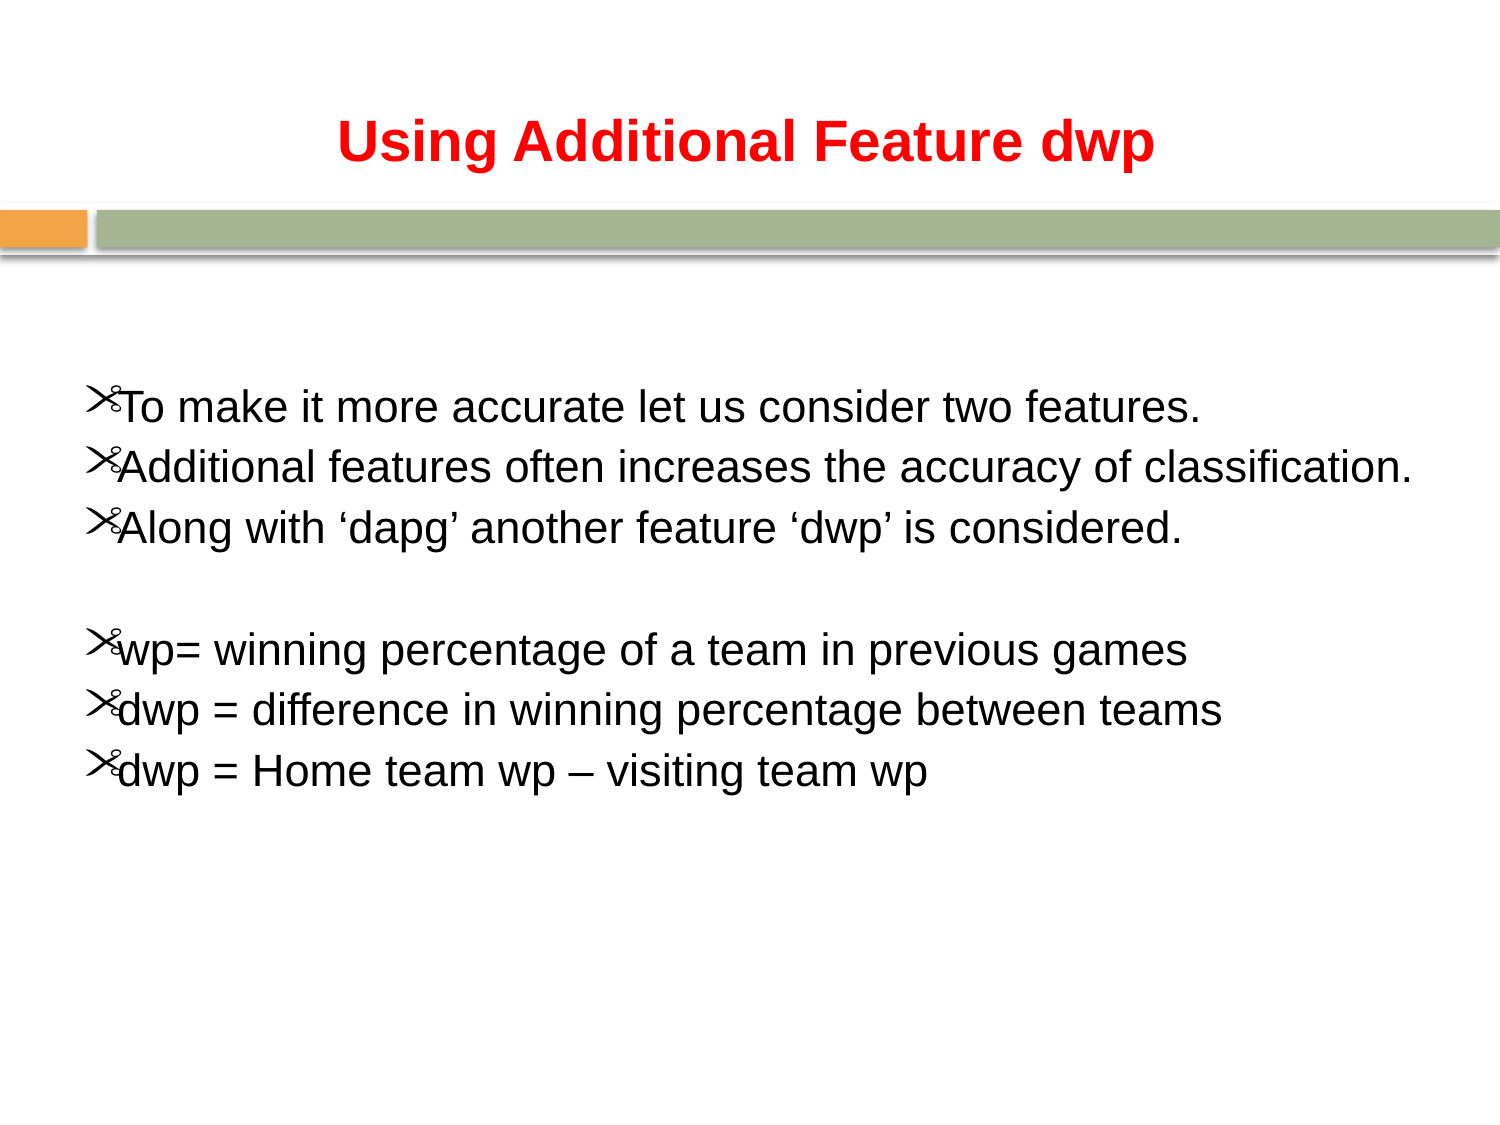

# Using Additional Feature dwp
To make it more accurate let us consider two features.
Additional features often increases the accuracy of classification.
Along with ‘dapg’ another feature ‘dwp’ is considered.

wp= winning percentage of a team in previous games
dwp = difference in winning percentage between teams
dwp = Home team wp – visiting team wp